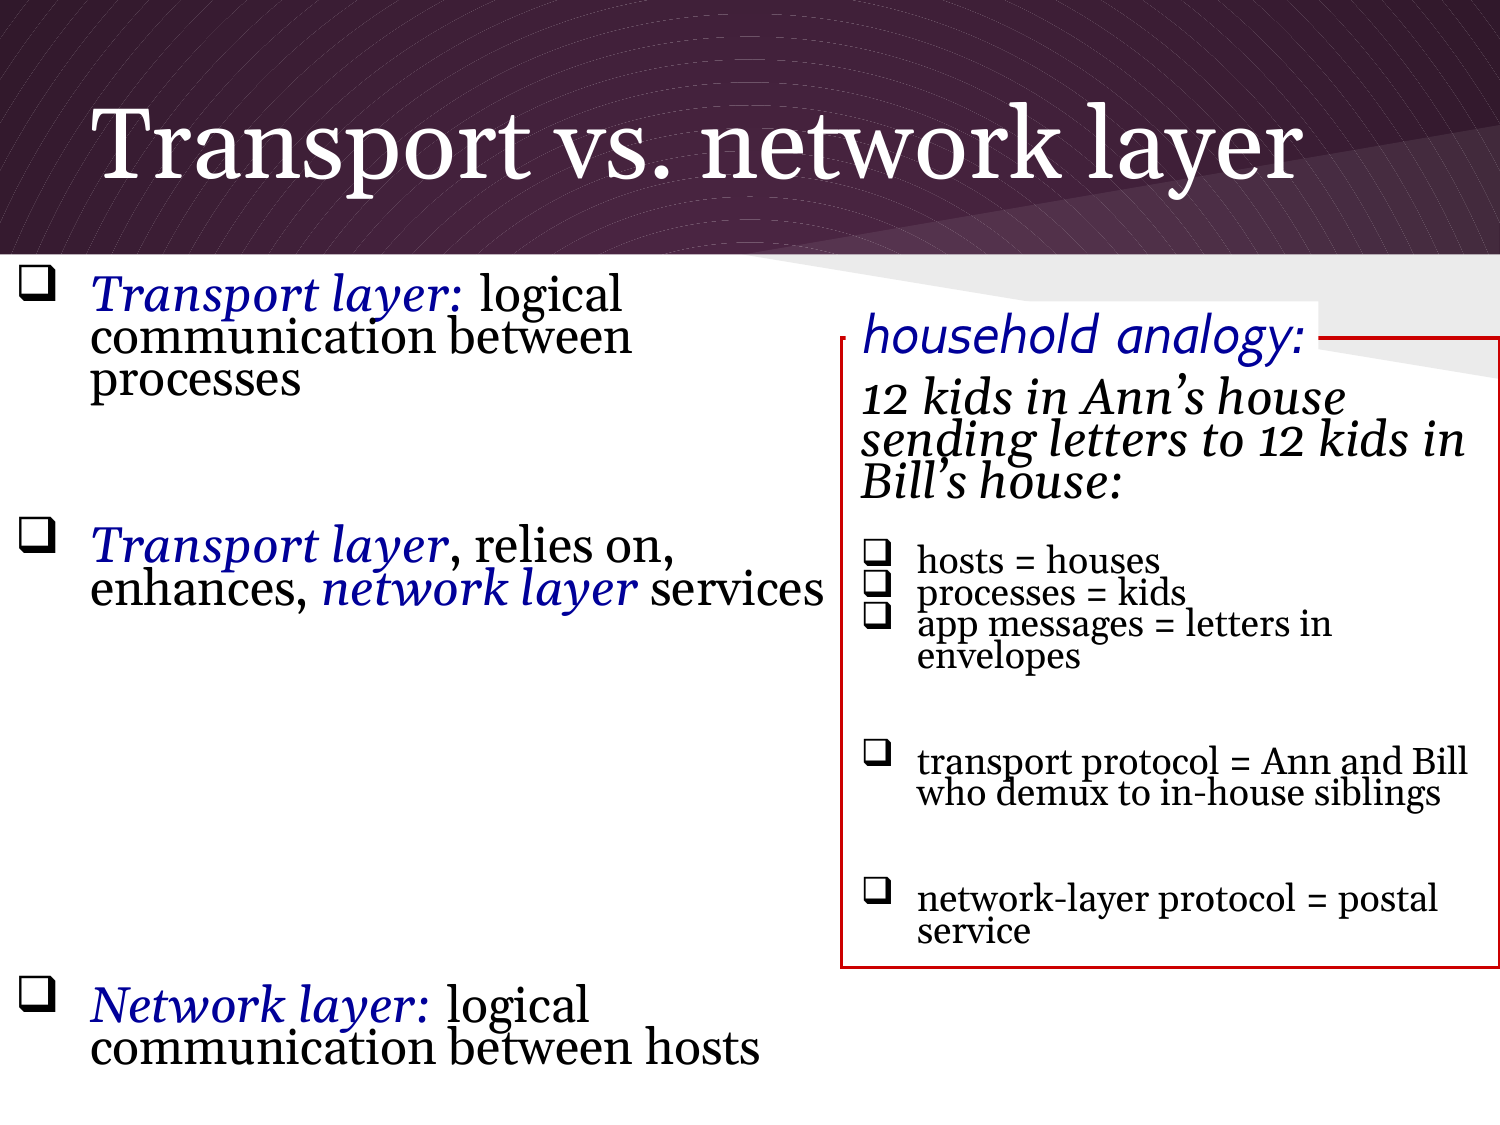

# Transport vs. network layer
Transport layer: logical communication between processes

Transport layer, relies on, enhances, network layer services

Network layer: logical communication between hosts

household analogy:

12 kids in Ann’s house sending letters to 12 kids in Bill’s house:

hosts = houses
processes = kids
app messages = letters in envelopes

transport protocol = Ann and Bill who demux to in-house siblings

network-layer protocol = postal service